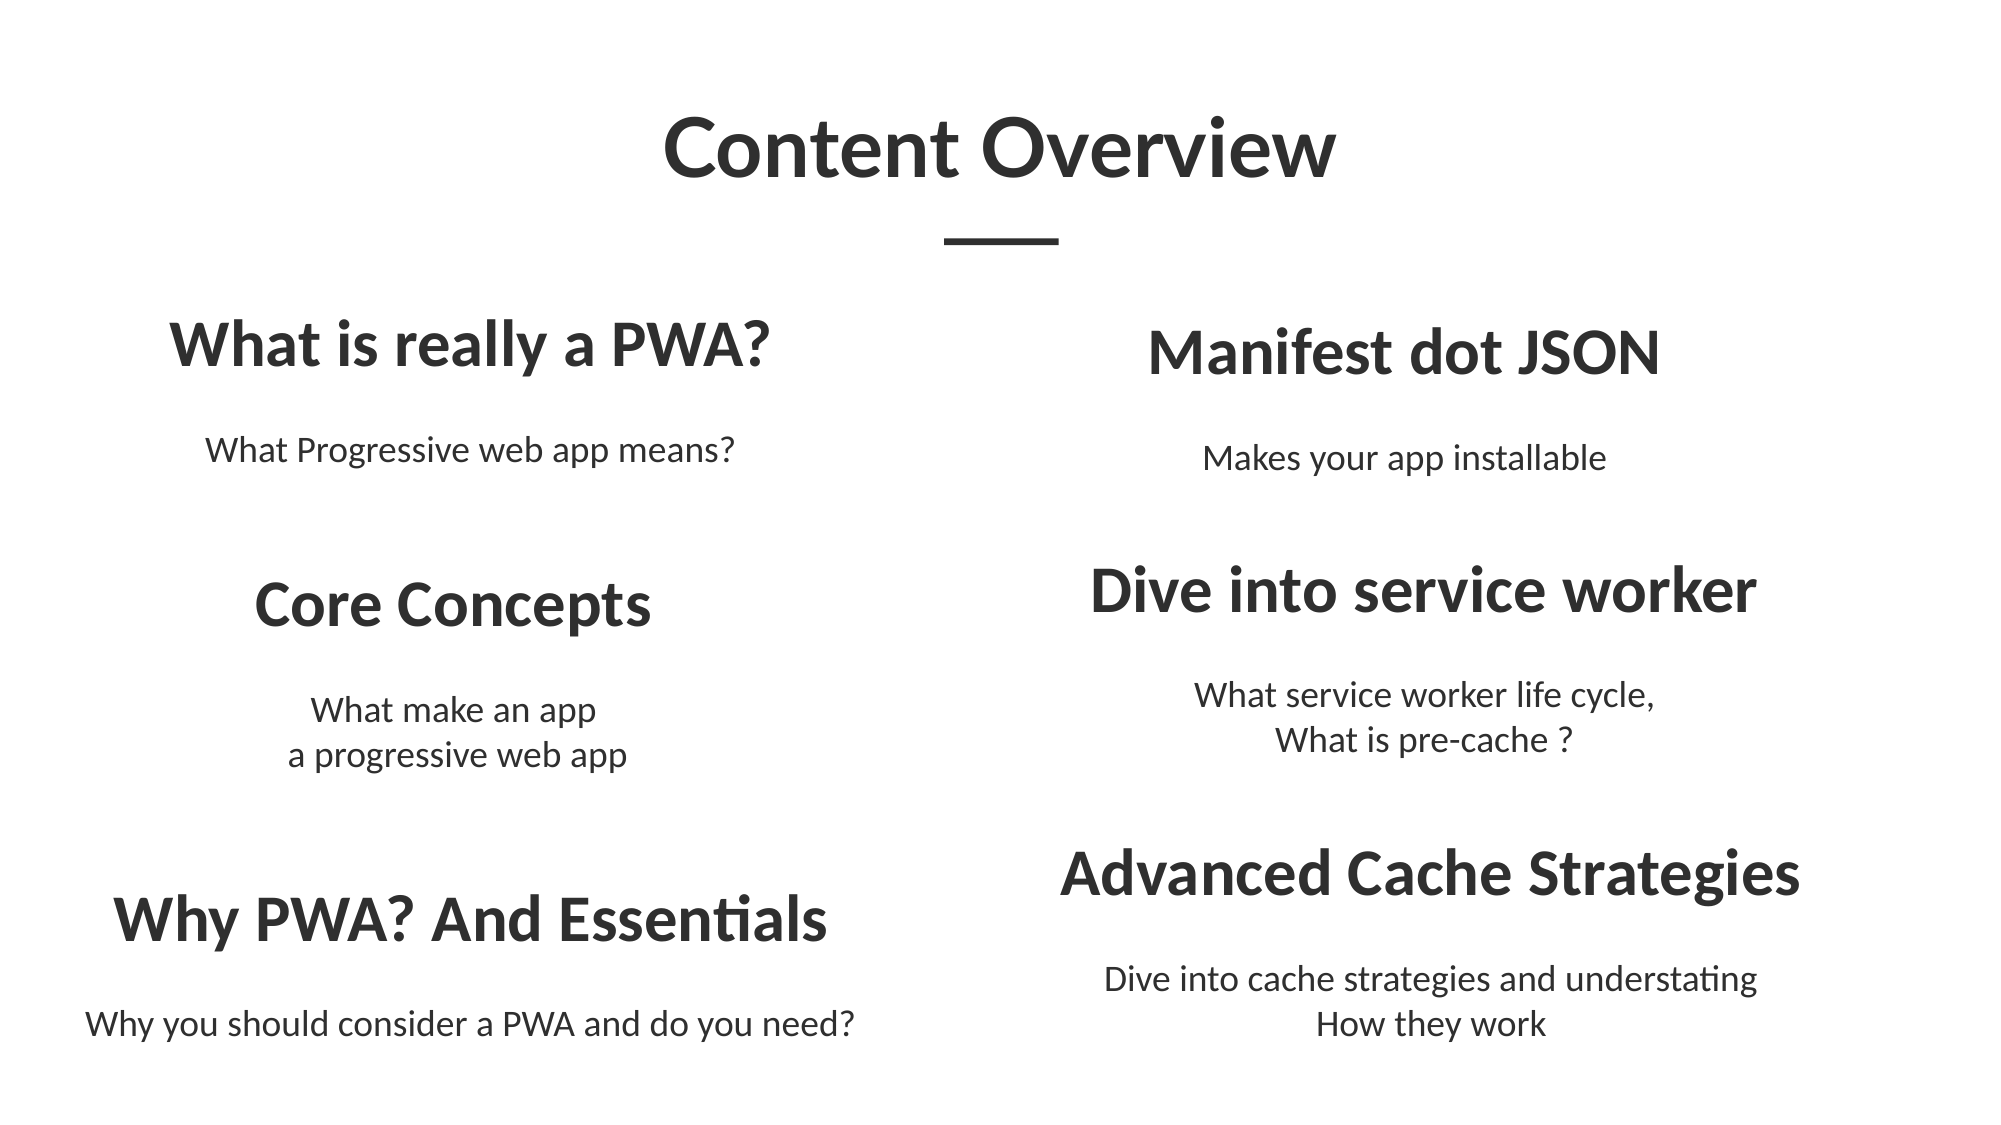

Content Overview

What is really a PWA?

What Progressive web app means?
Manifest dot JSON

Makes your app installable
Dive into service worker

What service worker life cycle,
What is pre-cache ?
Core Concepts

What make an app
 a progressive web app
Advanced Cache Strategies

Dive into cache strategies and understating
How they work
Why PWA? And Essentials

Why you should consider a PWA and do you need?